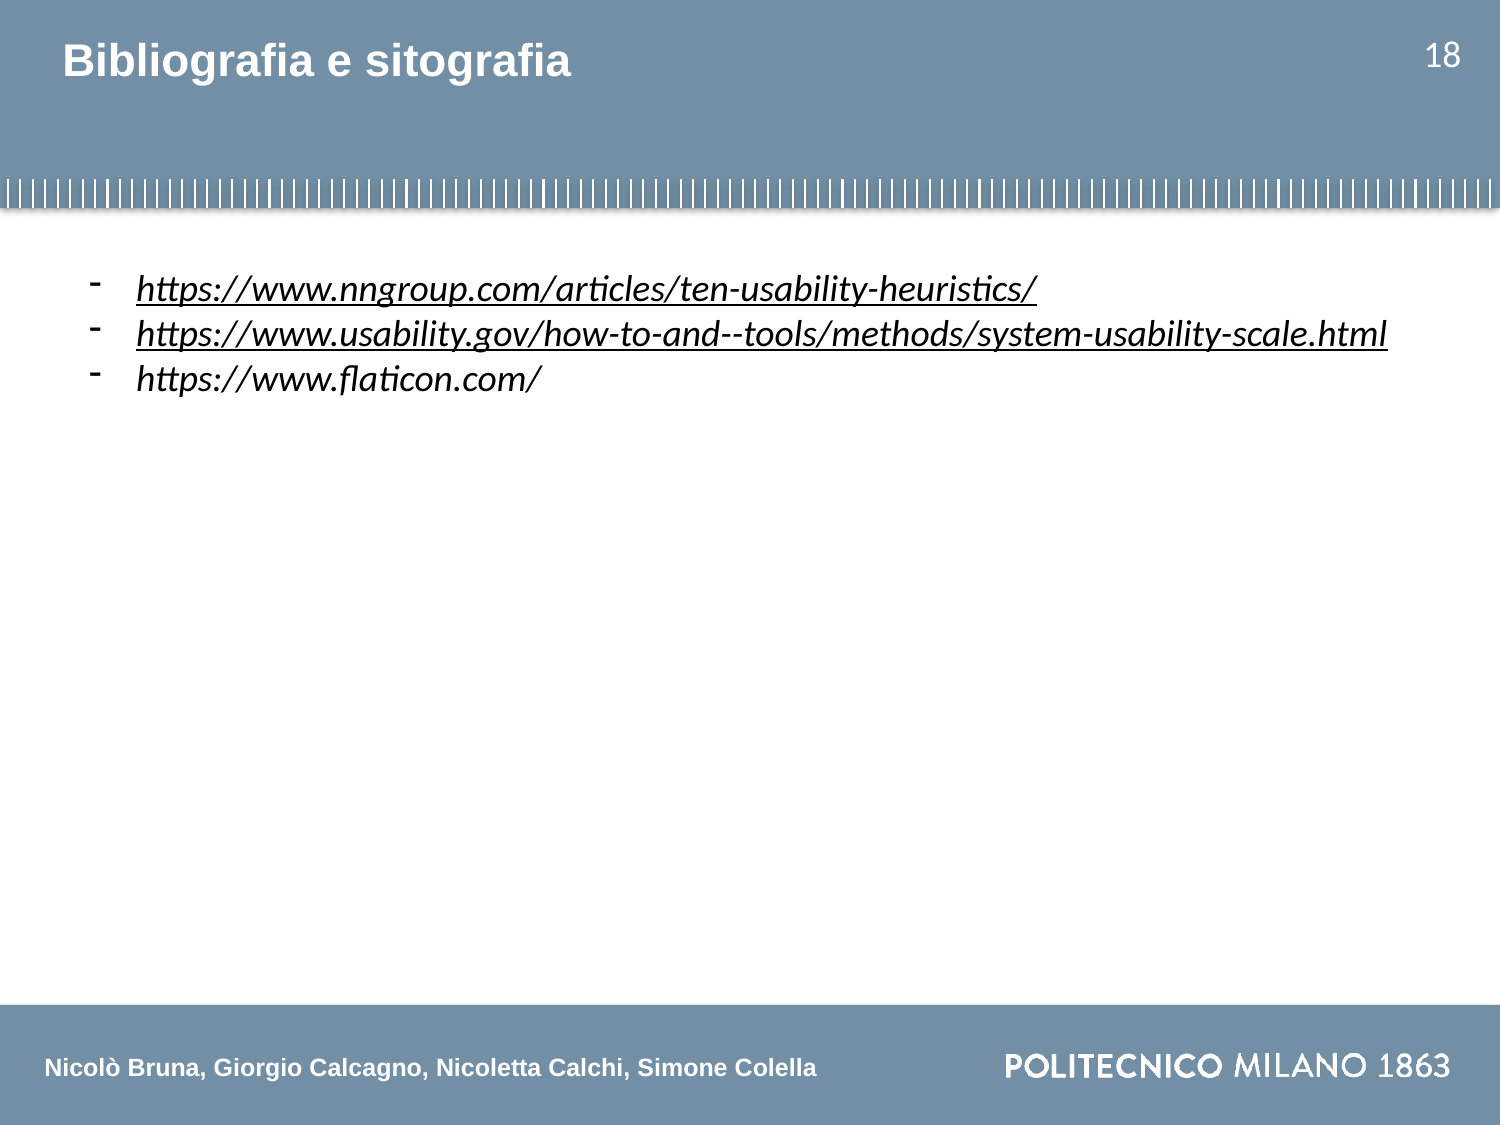

Bibliografia e sitografia
18

https://www.nngroup.com/articles/ten-usability-heuristics/
https://www.usability.gov/how-to-and--tools/methods/system-usability-scale.html
https://www.flaticon.com/